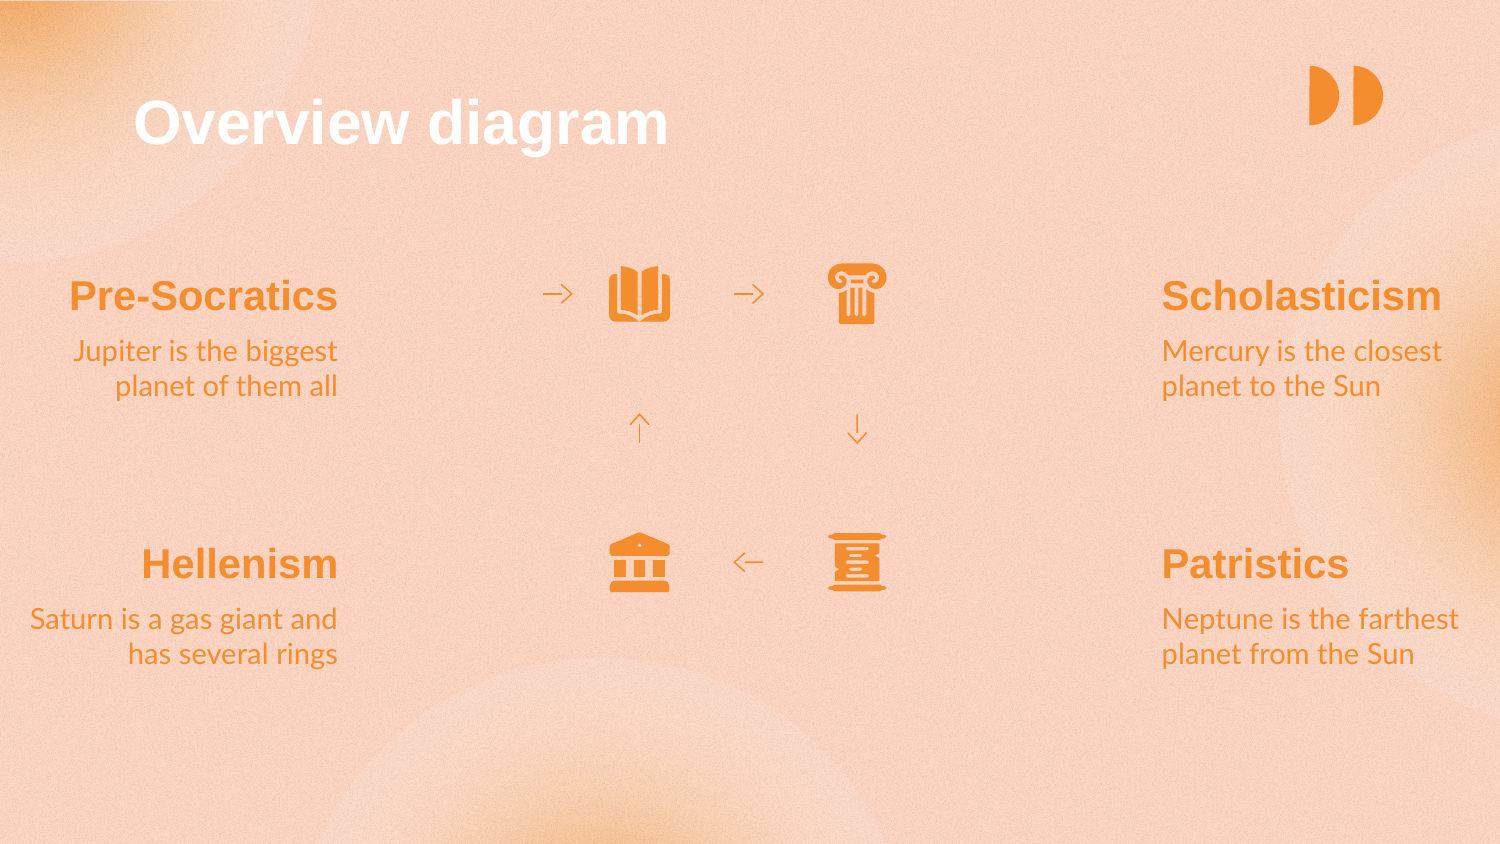

# Overview diagram

Pre-Socratics
Scholasticism

Jupiter is the biggest planet of them all
Mercury is the closest planet to the Sun

Hellenism
Patristics

Saturn is a gas giant and has several rings
Neptune is the farthest planet from the Sun